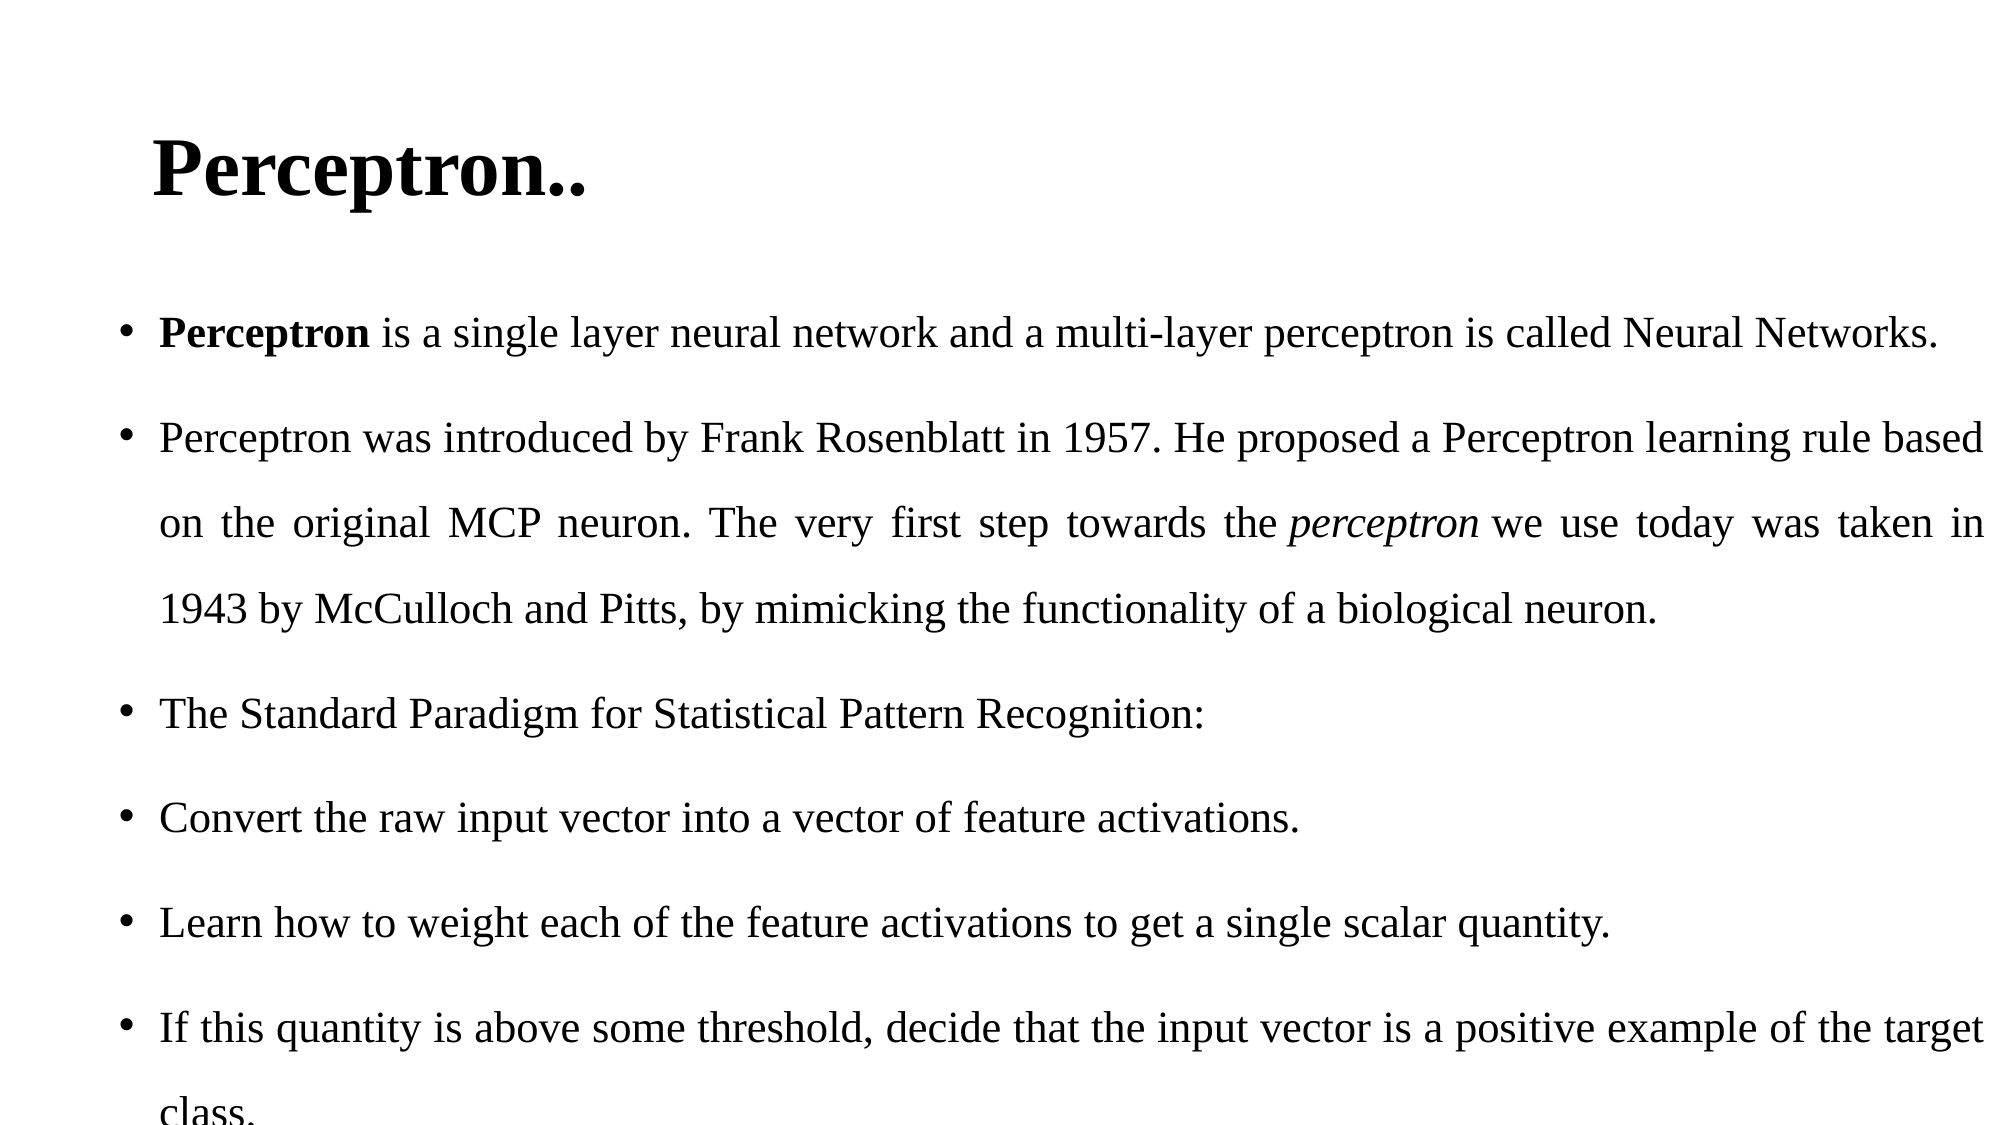

# Perceptron..

Perceptron is a single layer neural network and a multi-layer perceptron is called Neural Networks.
Perceptron was introduced by Frank Rosenblatt in 1957. He proposed a Perceptron learning rule based on the original MCP neuron. The very first step towards the perceptron we use today was taken in 1943 by McCulloch and Pitts, by mimicking the functionality of a biological neuron.
The Standard Paradigm for Statistical Pattern Recognition:
Convert the raw input vector into a vector of feature activations.
Learn how to weight each of the feature activations to get a single scalar quantity.
If this quantity is above some threshold, decide that the input vector is a positive example of the target class.